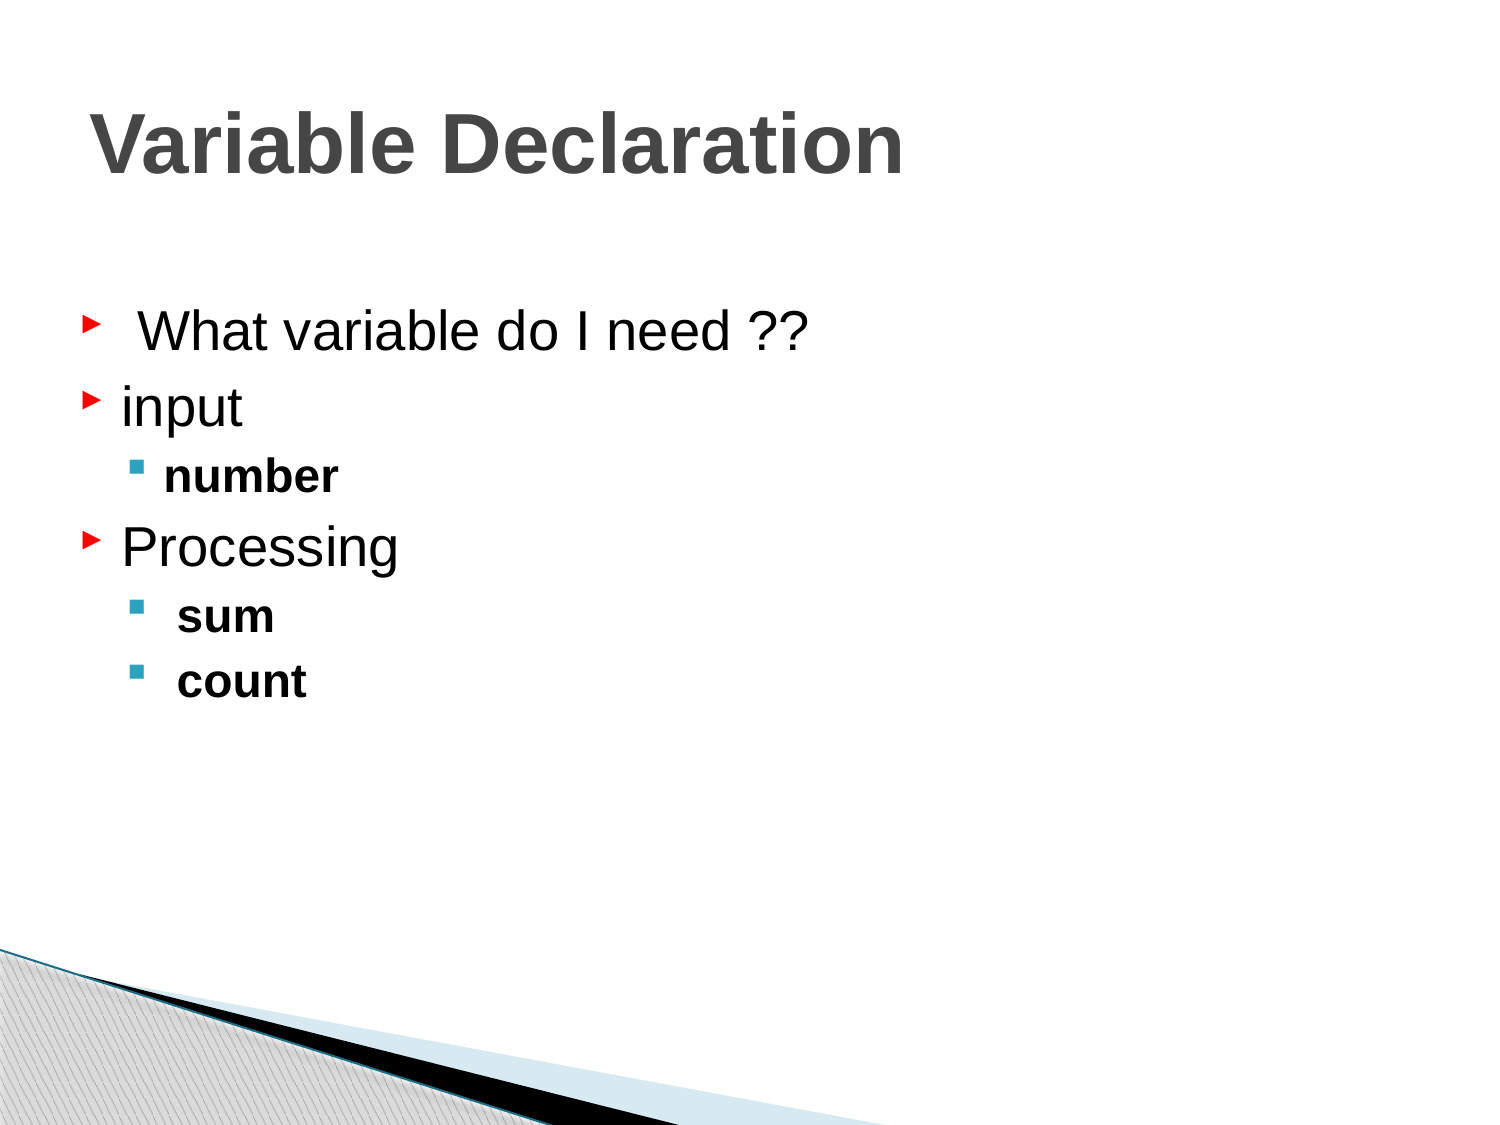

# Variable Declaration
 What variable do I need ??
input
number
Processing
 sum
 count